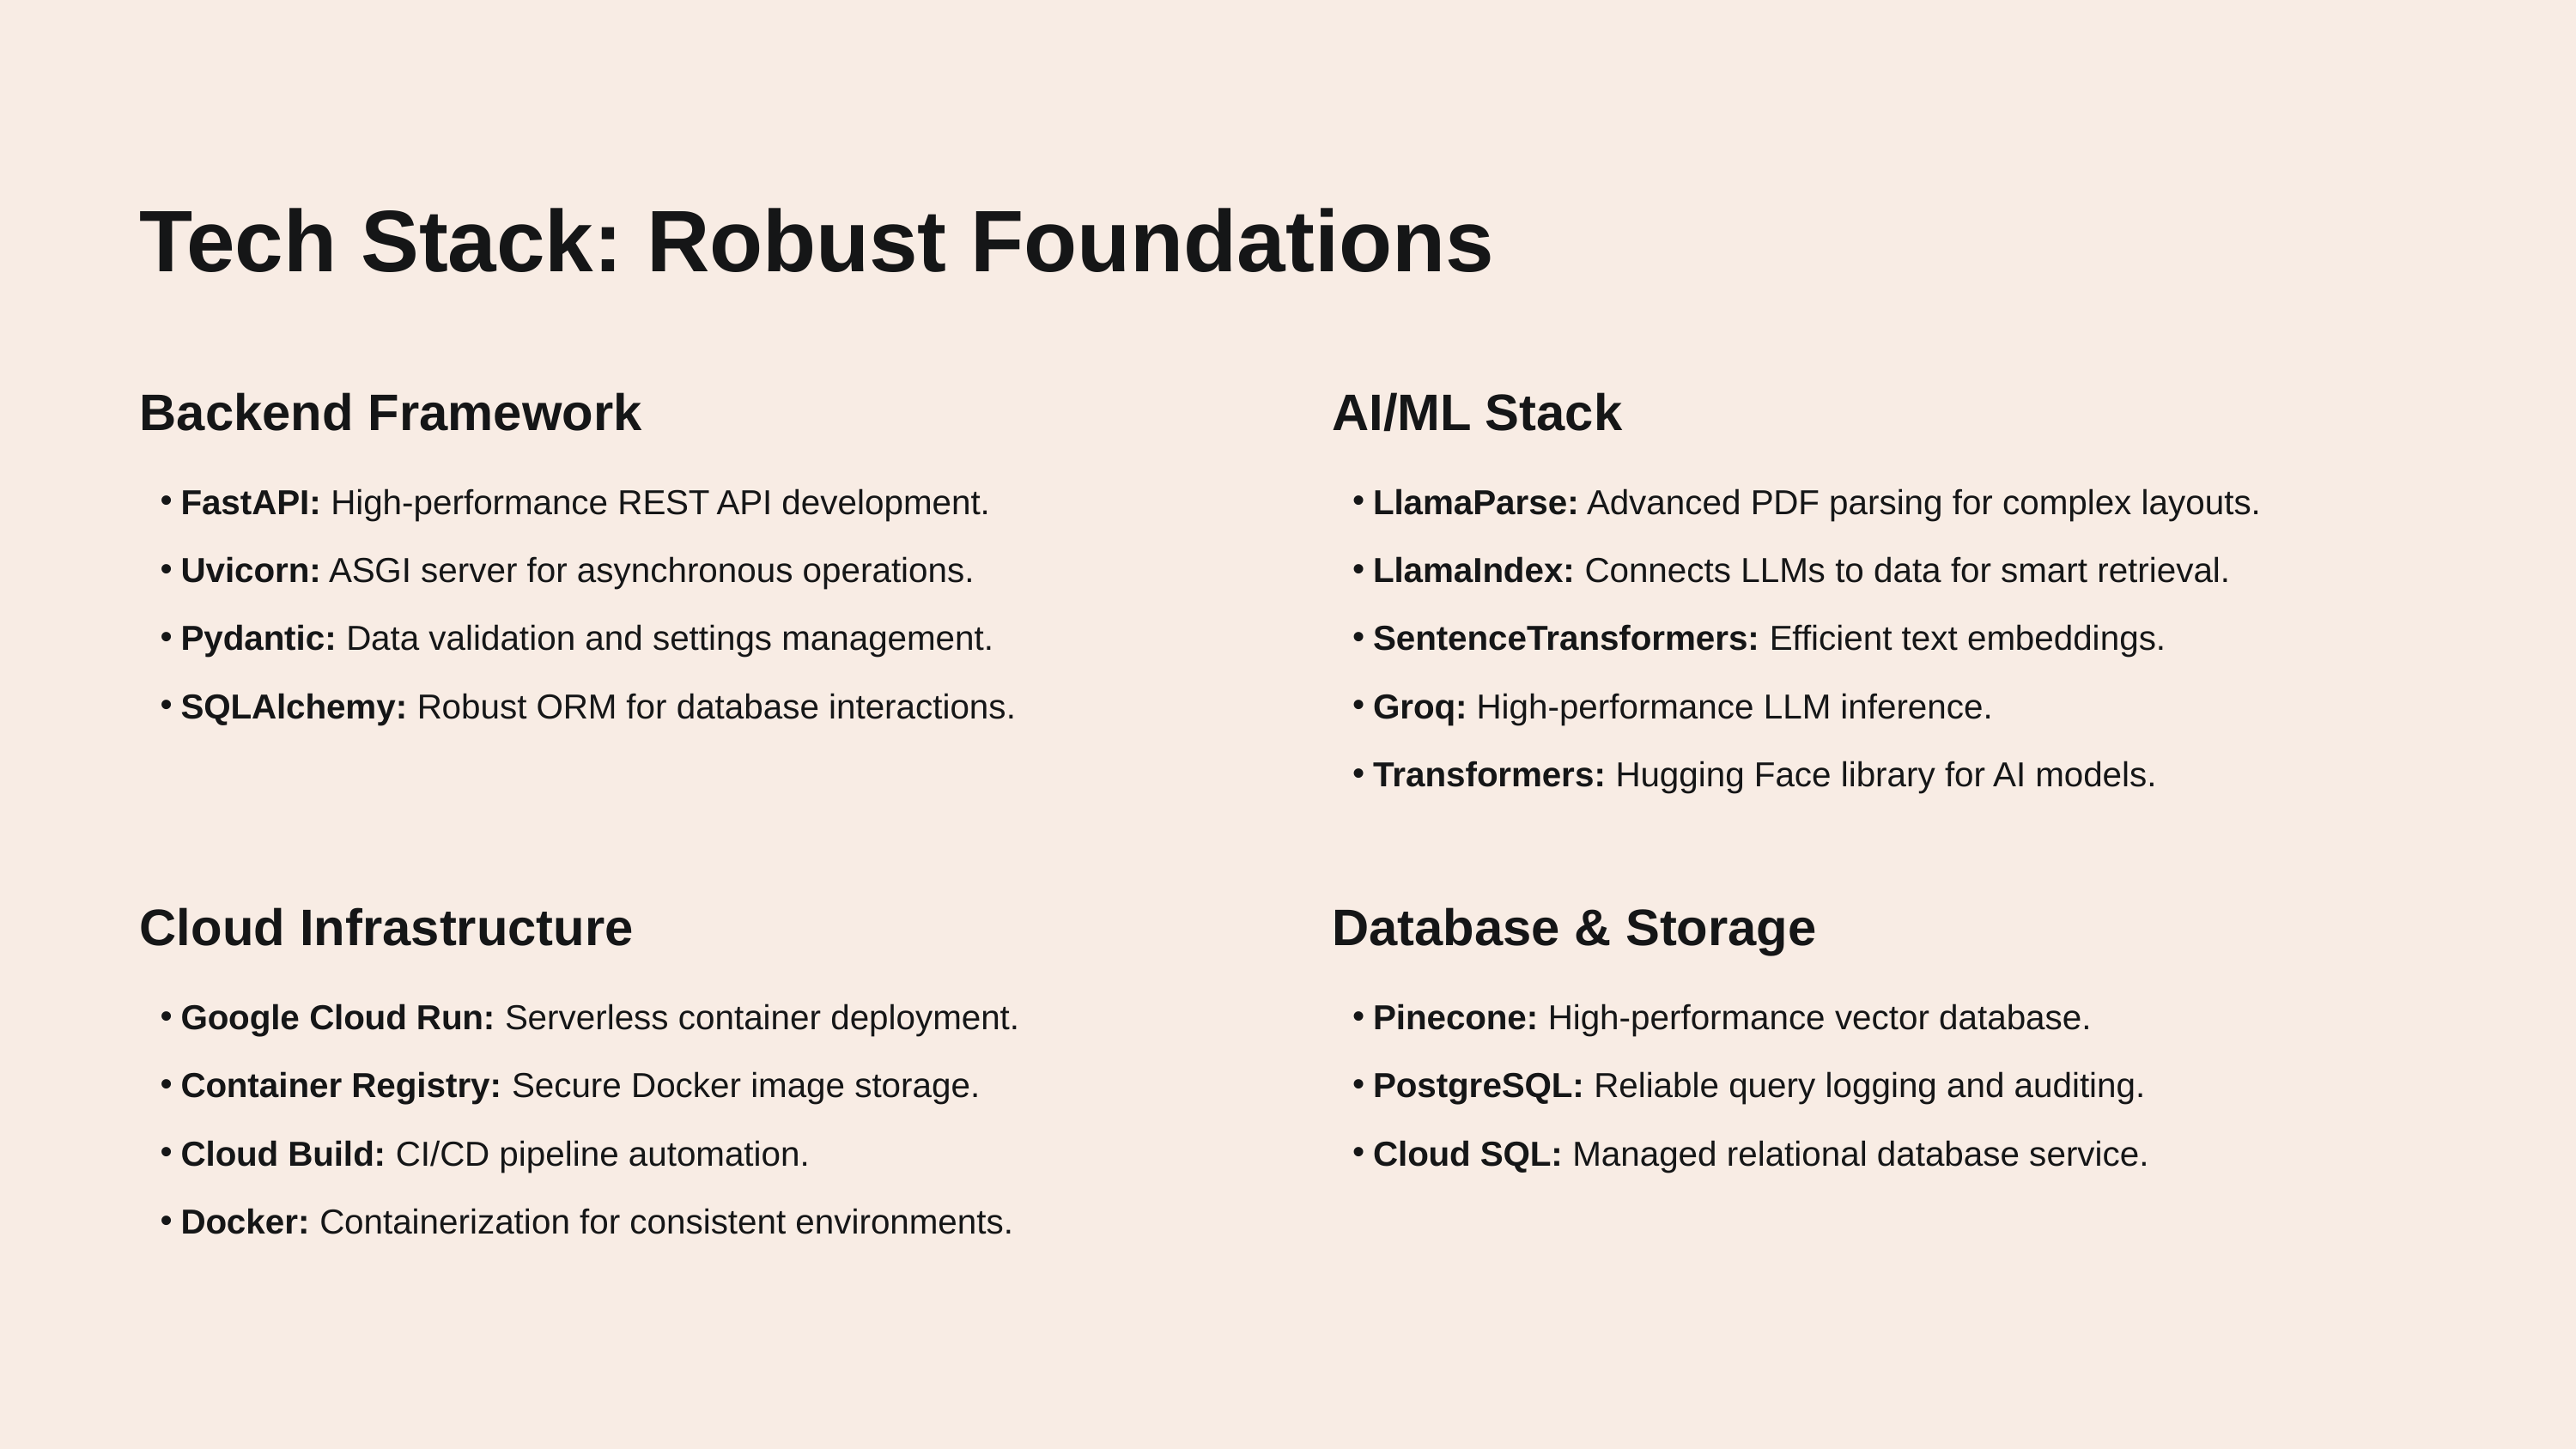

Tech Stack: Robust Foundations
Backend Framework
AI/ML Stack
FastAPI: High-performance REST API development.
LlamaParse: Advanced PDF parsing for complex layouts.
Uvicorn: ASGI server for asynchronous operations.
LlamaIndex: Connects LLMs to data for smart retrieval.
Pydantic: Data validation and settings management.
SentenceTransformers: Efficient text embeddings.
SQLAlchemy: Robust ORM for database interactions.
Groq: High-performance LLM inference.
Transformers: Hugging Face library for AI models.
Cloud Infrastructure
Database & Storage
Google Cloud Run: Serverless container deployment.
Pinecone: High-performance vector database.
Container Registry: Secure Docker image storage.
PostgreSQL: Reliable query logging and auditing.
Cloud Build: CI/CD pipeline automation.
Cloud SQL: Managed relational database service.
Docker: Containerization for consistent environments.